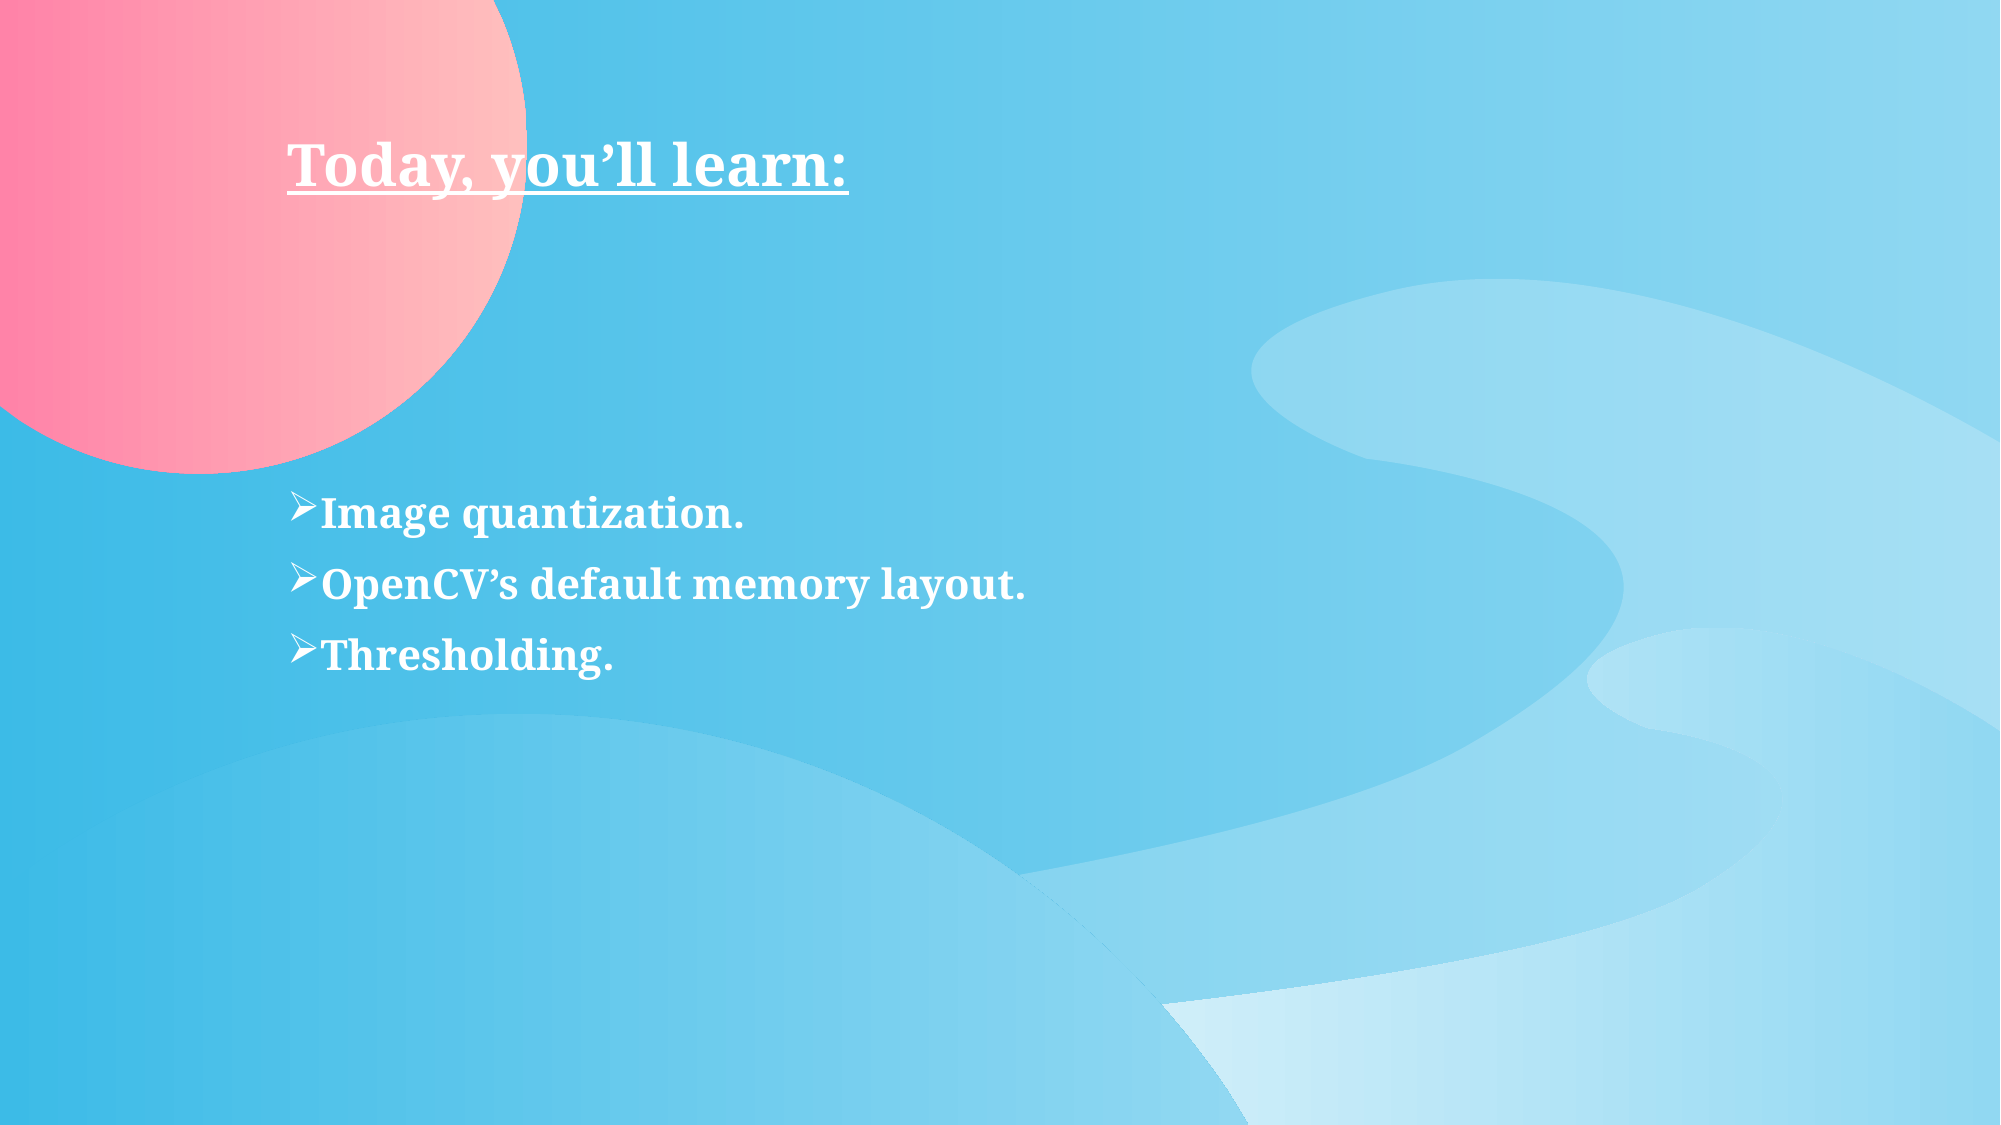

# Today, you’ll learn:
Image quantization.
OpenCV’s default memory layout.
Thresholding.